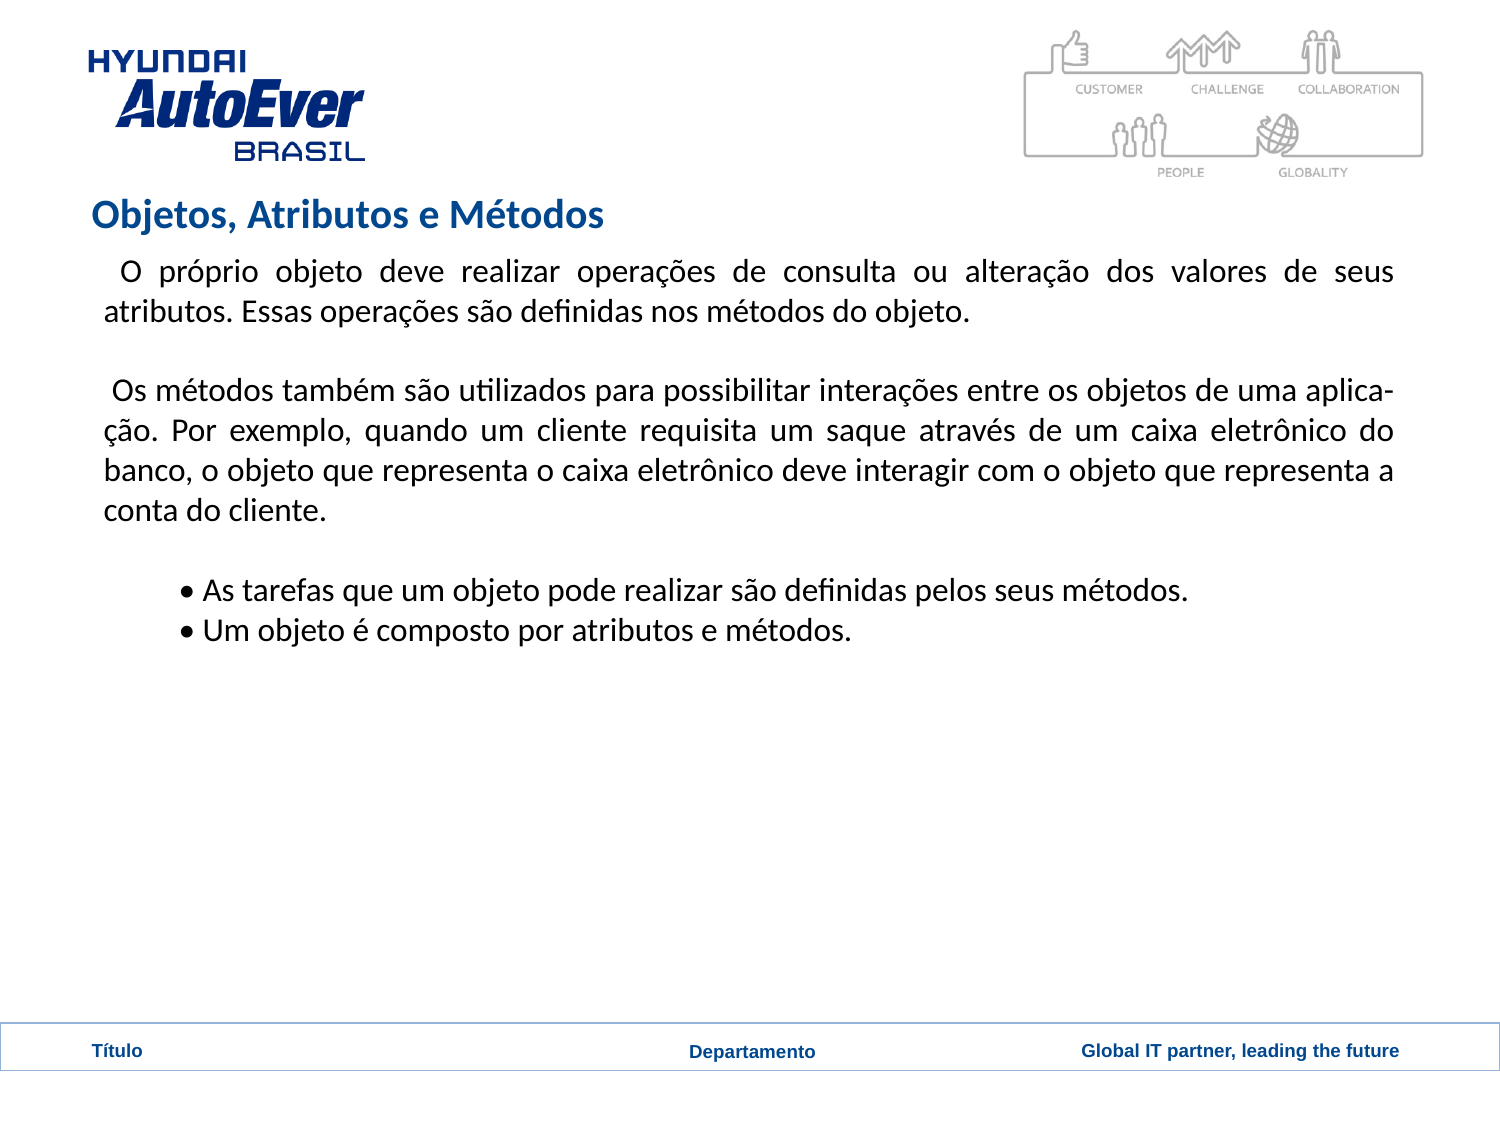

# Objetos, Atributos e Métodos
 O próprio objeto deve realizar operações de consulta ou alteração dos valores de seus atributos. Essas operações são definidas nos métodos do objeto.

 Os métodos também são utilizados para possibilitar interações entre os objetos de uma aplica- ção. Por exemplo, quando um cliente requisita um saque através de um caixa eletrônico do banco, o objeto que representa o caixa eletrônico deve interagir com o objeto que representa a conta do cliente.

• As tarefas que um objeto pode realizar são definidas pelos seus métodos.
• Um objeto é composto por atributos e métodos.